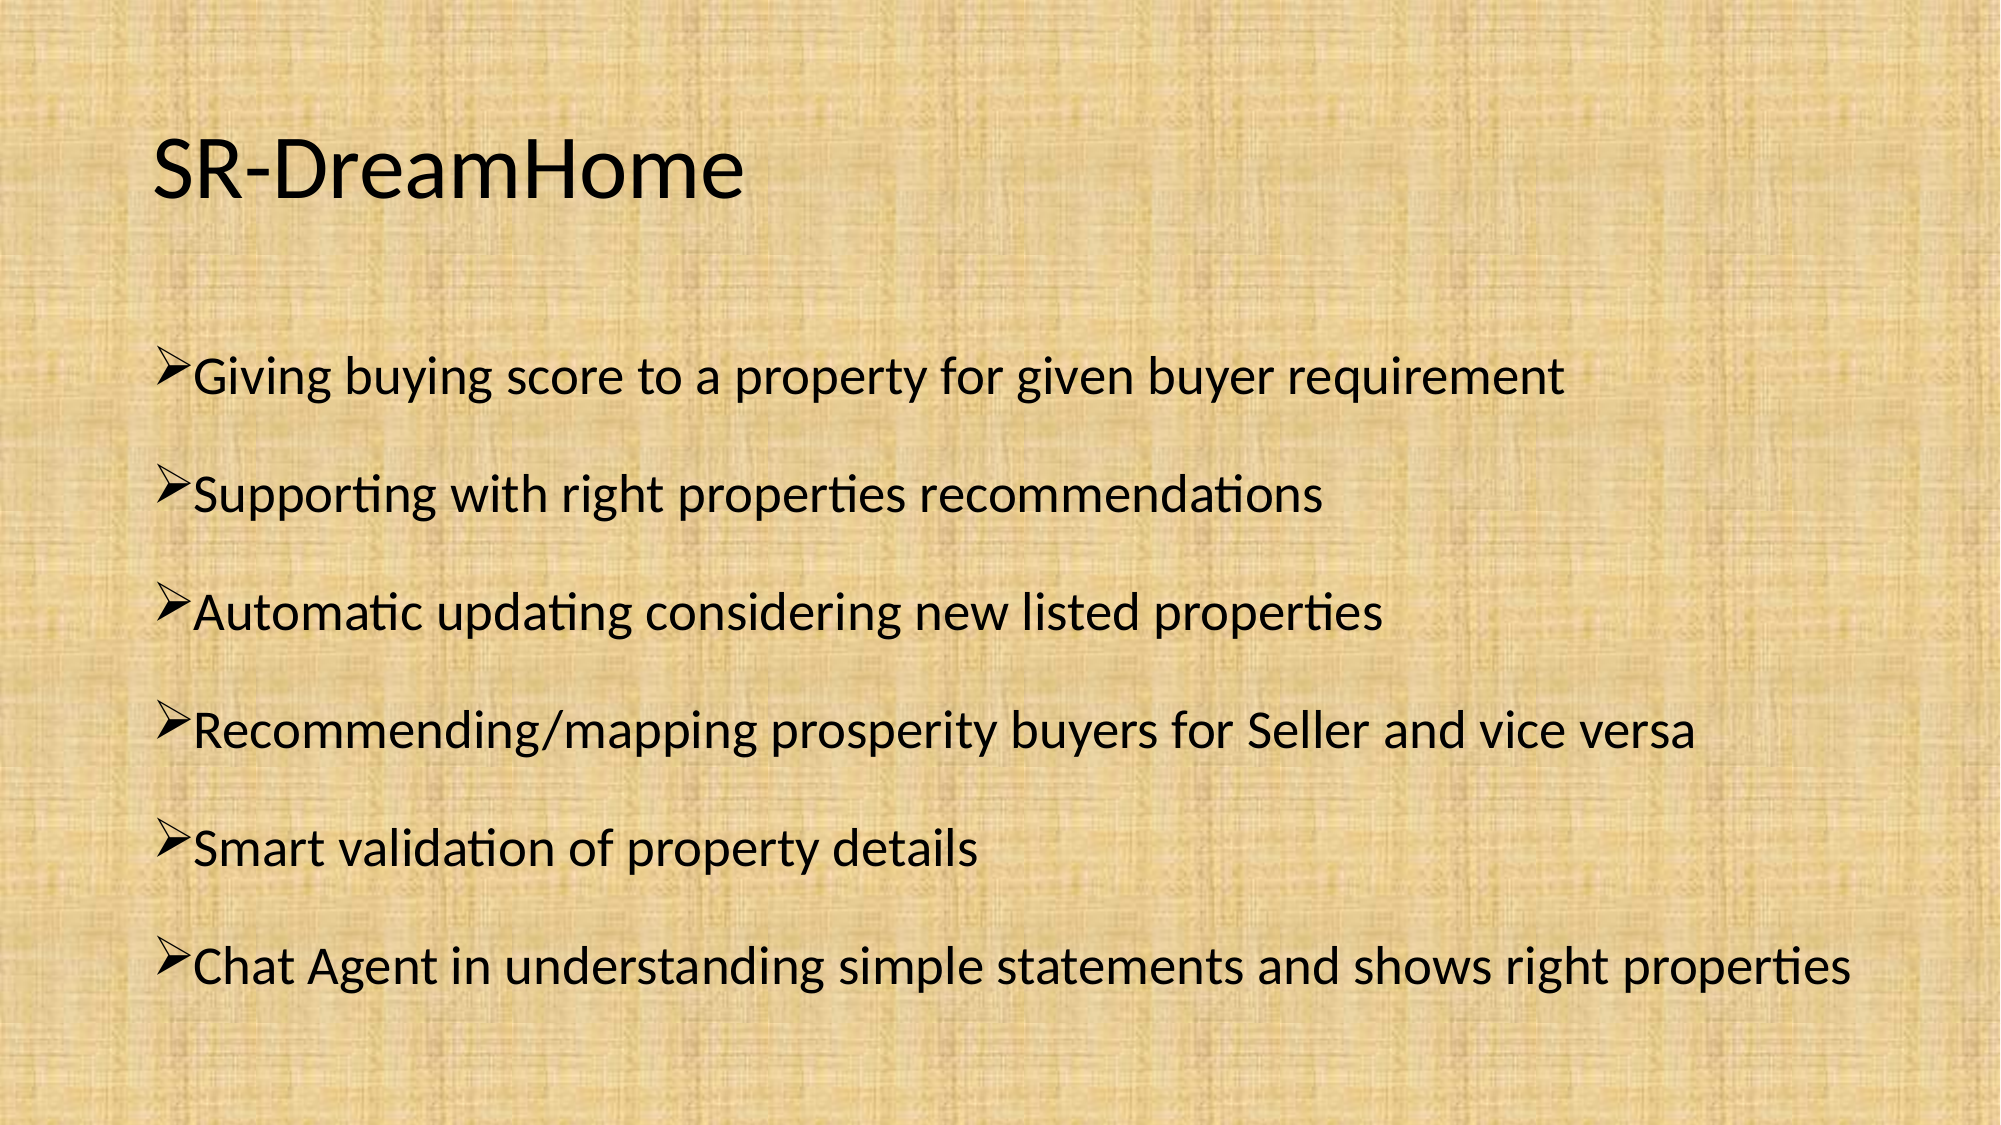

# SR-DreamHome
Giving buying score to a property for given buyer requirement
Supporting with right properties recommendations
Automatic updating considering new listed properties
Recommending/mapping prosperity buyers for Seller and vice versa
Smart validation of property details
Chat Agent in understanding simple statements and shows right properties